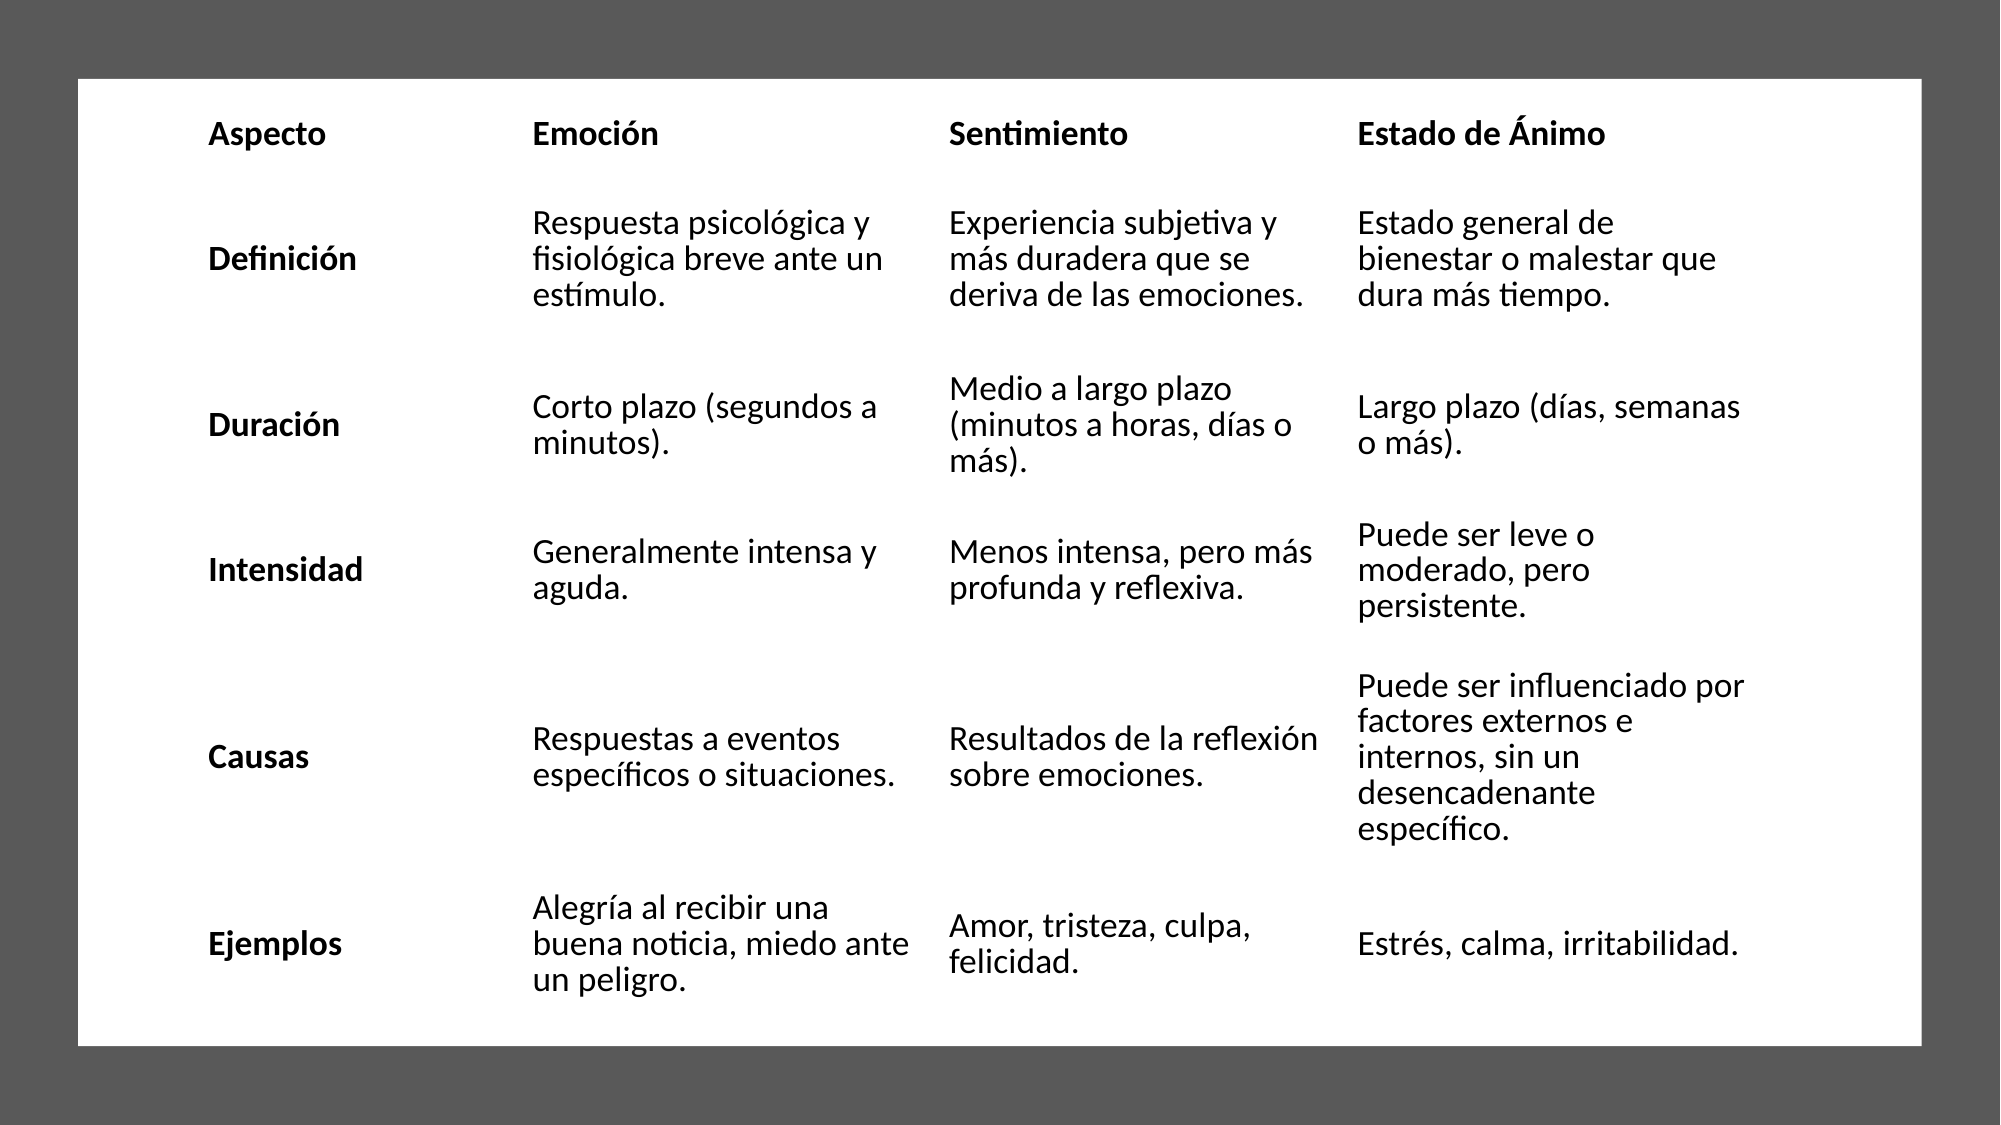

| Aspecto | Emoción | Sentimiento | Estado de Ánimo |
| --- | --- | --- | --- |
| Definición | Respuesta psicológica y fisiológica breve ante un estímulo. | Experiencia subjetiva y más duradera que se deriva de las emociones. | Estado general de bienestar o malestar que dura más tiempo. |
| Duración | Corto plazo (segundos a minutos). | Medio a largo plazo (minutos a horas, días o más). | Largo plazo (días, semanas o más). |
| Intensidad | Generalmente intensa y aguda. | Menos intensa, pero más profunda y reflexiva. | Puede ser leve o moderado, pero persistente. |
| Causas | Respuestas a eventos específicos o situaciones. | Resultados de la reflexión sobre emociones. | Puede ser influenciado por factores externos e internos, sin un desencadenante específico. |
| Ejemplos | Alegría al recibir una buena noticia, miedo ante un peligro. | Amor, tristeza, culpa, felicidad. | Estrés, calma, irritabilidad. |